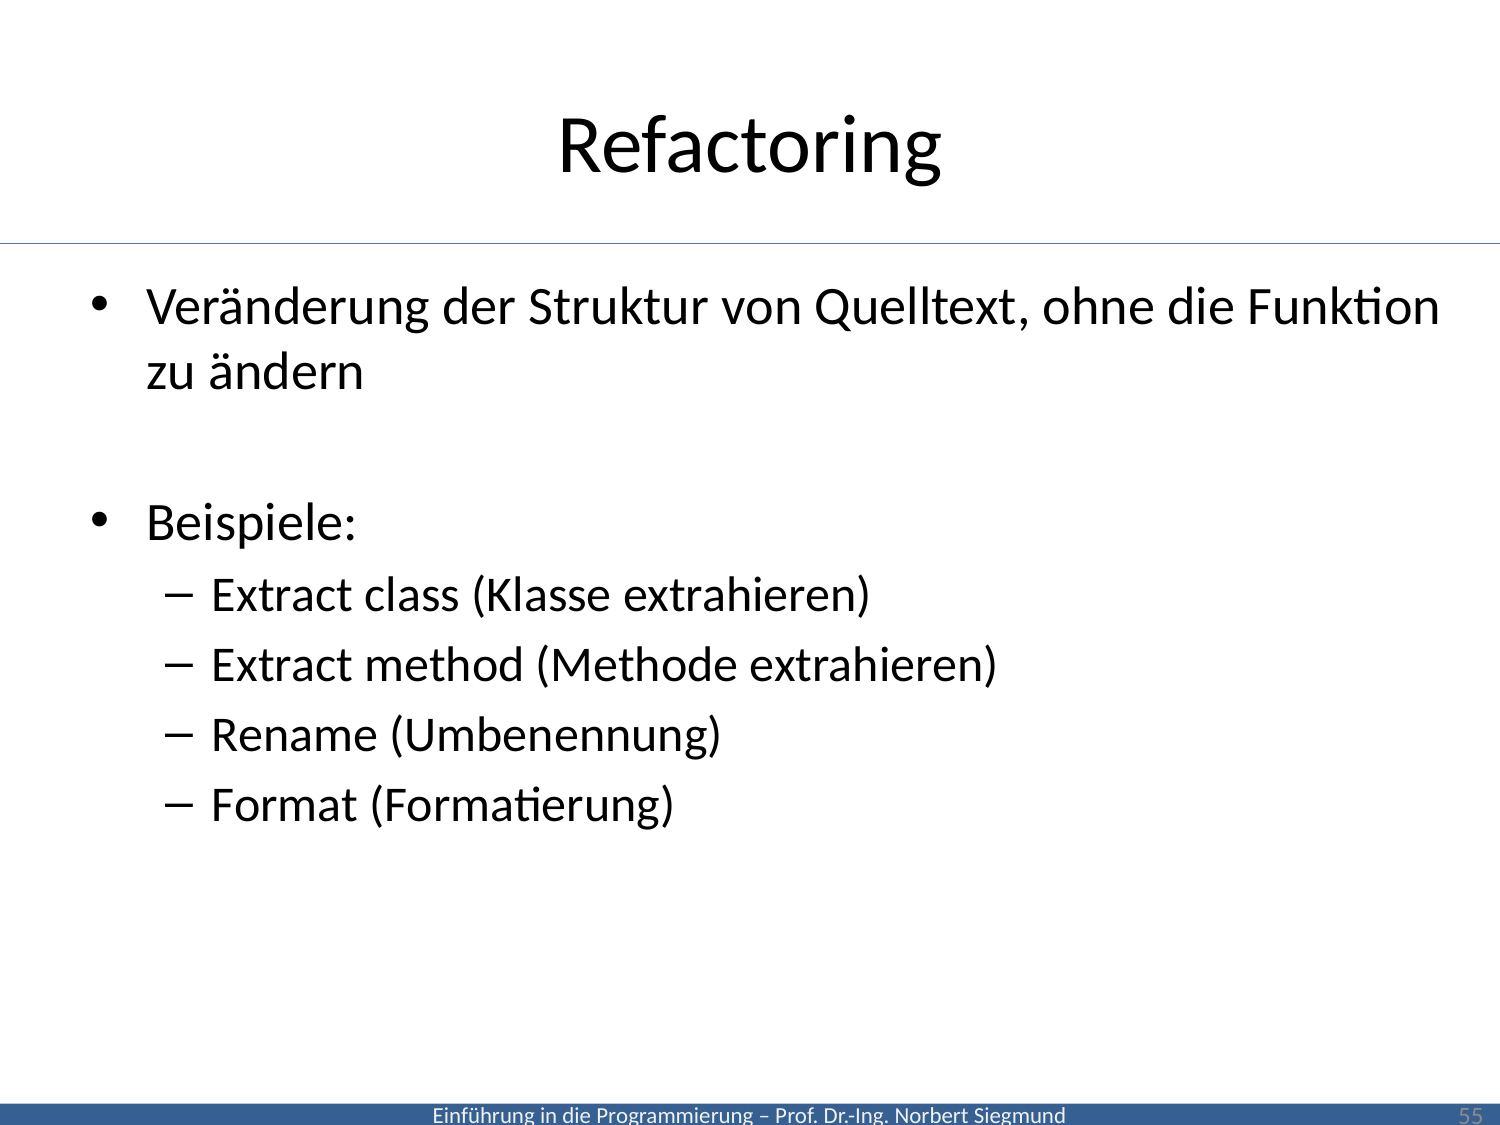

# Refactoring
Veränderung der Struktur von Quelltext, ohne die Funktion zu ändern

Beispiele:
Extract class (Klasse extrahieren)
Extract method (Methode extrahieren)
Rename (Umbenennung)
Format (Formatierung)
55